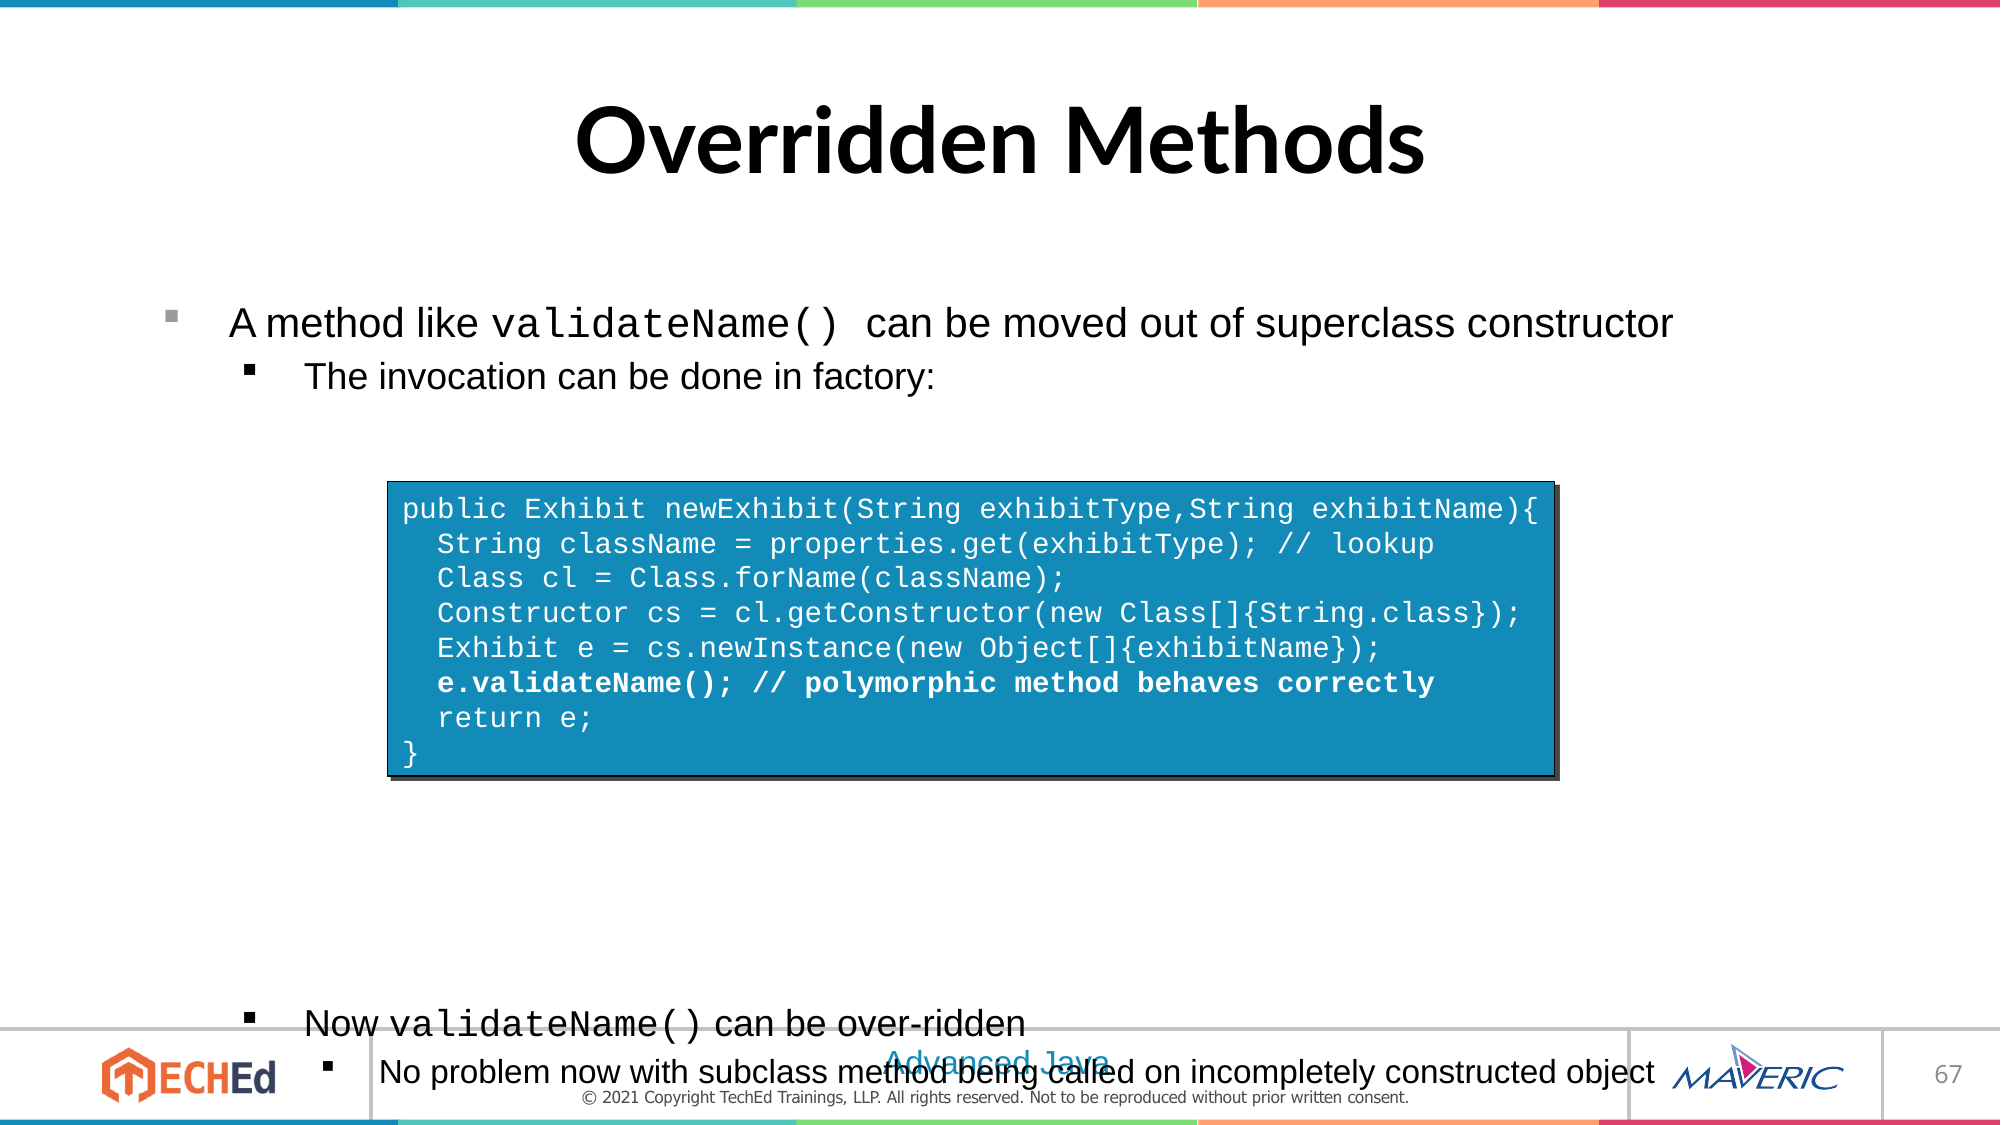

# Overridden Methods
A method like validateName() can be moved out of superclass constructor
The invocation can be done in factory:

Now validateName() can be over-ridden
No problem now with subclass method being called on incompletely constructed object

public Exhibit newExhibit(String exhibitType,String exhibitName){
  String className = properties.get(exhibitType); // lookup
  Class cl = Class.forName(className);
  Constructor cs = cl.getConstructor(new Class[]{String.class});
  Exhibit e = cs.newInstance(new Object[]{exhibitName});
  e.validateName(); // polymorphic method behaves correctly
  return e;
}